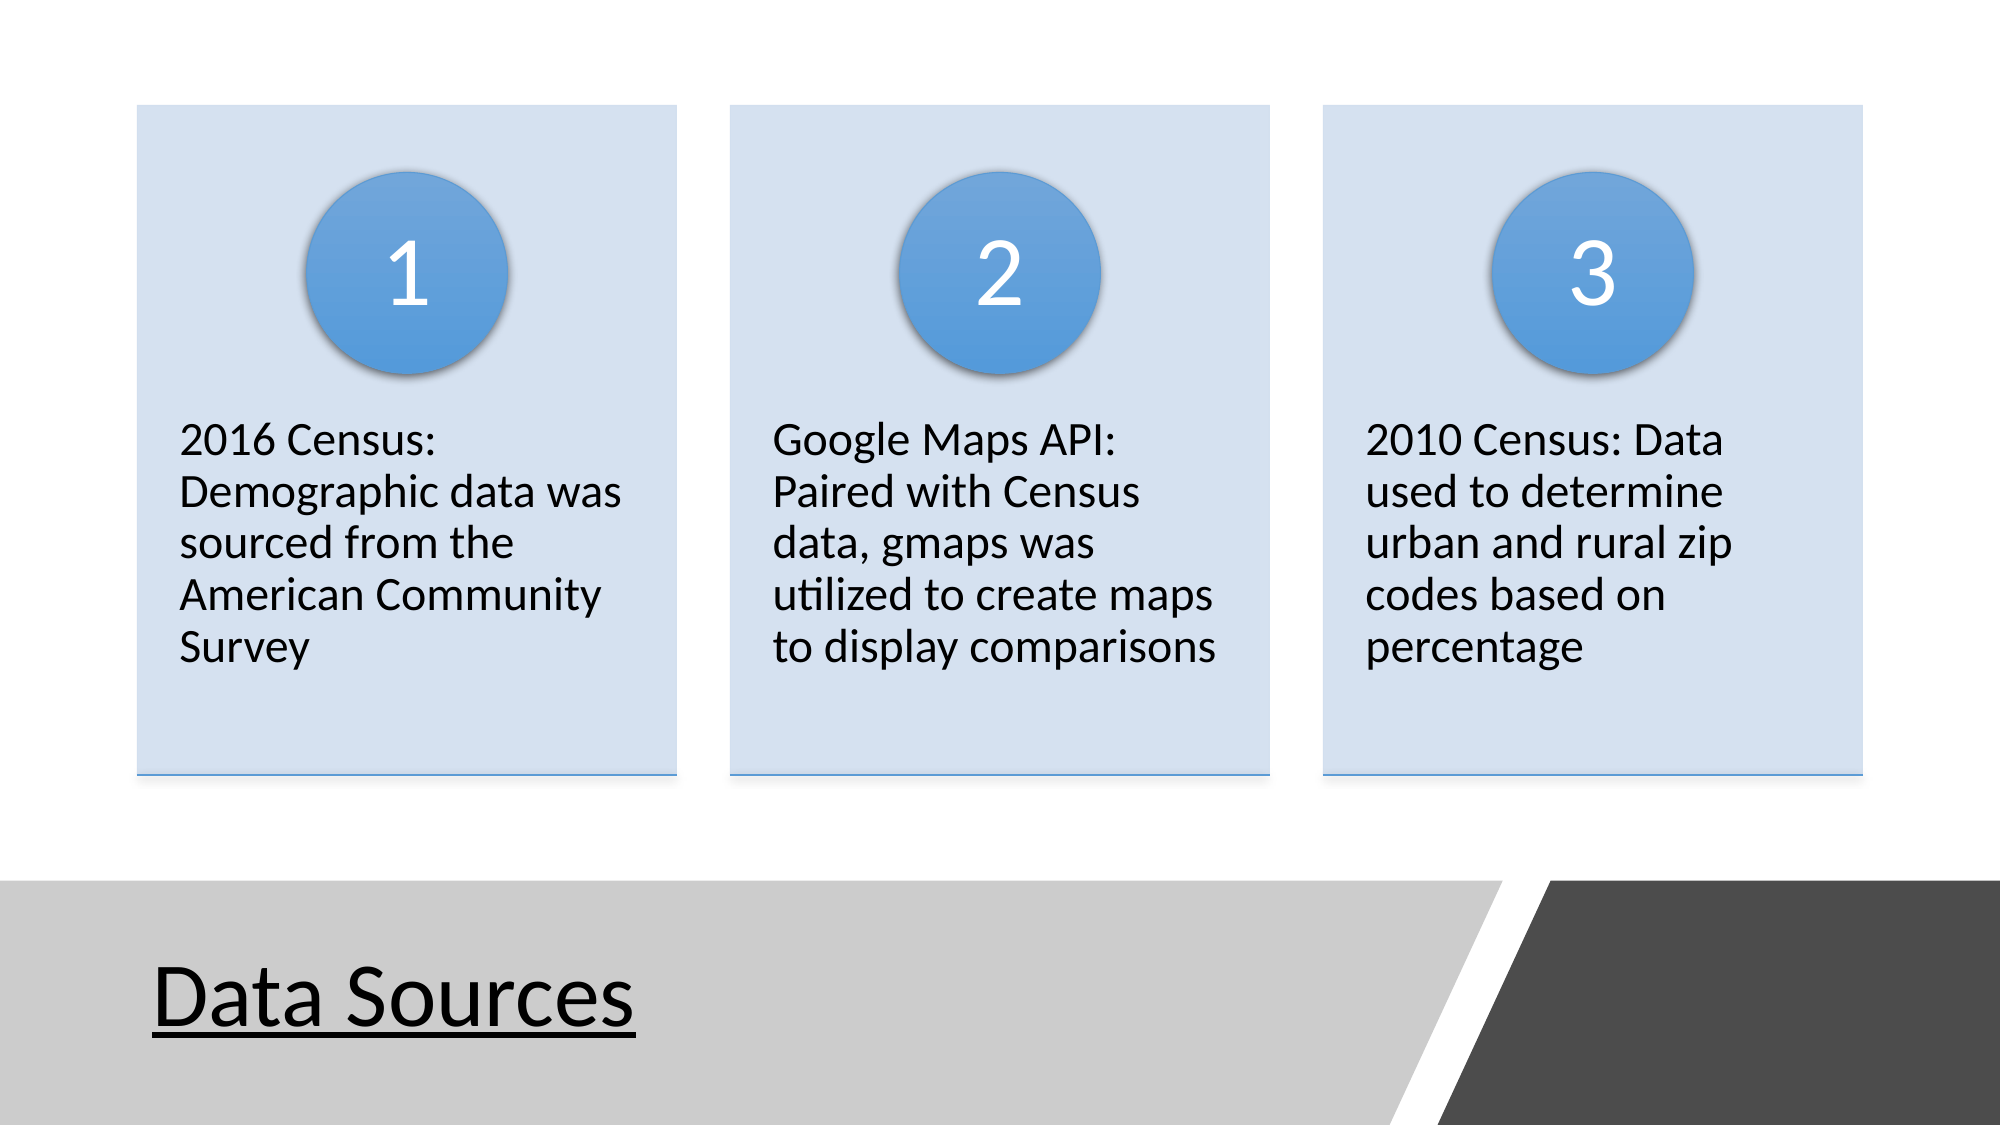

2016 Census: Demographic data was sourced from the American Community Survey
1
Google Maps API: Paired with Census data, gmaps was utilized to create maps to display comparisons
2
2010 Census: Data used to determine urban and rural zip codes based on percentage
3

# Data Sources